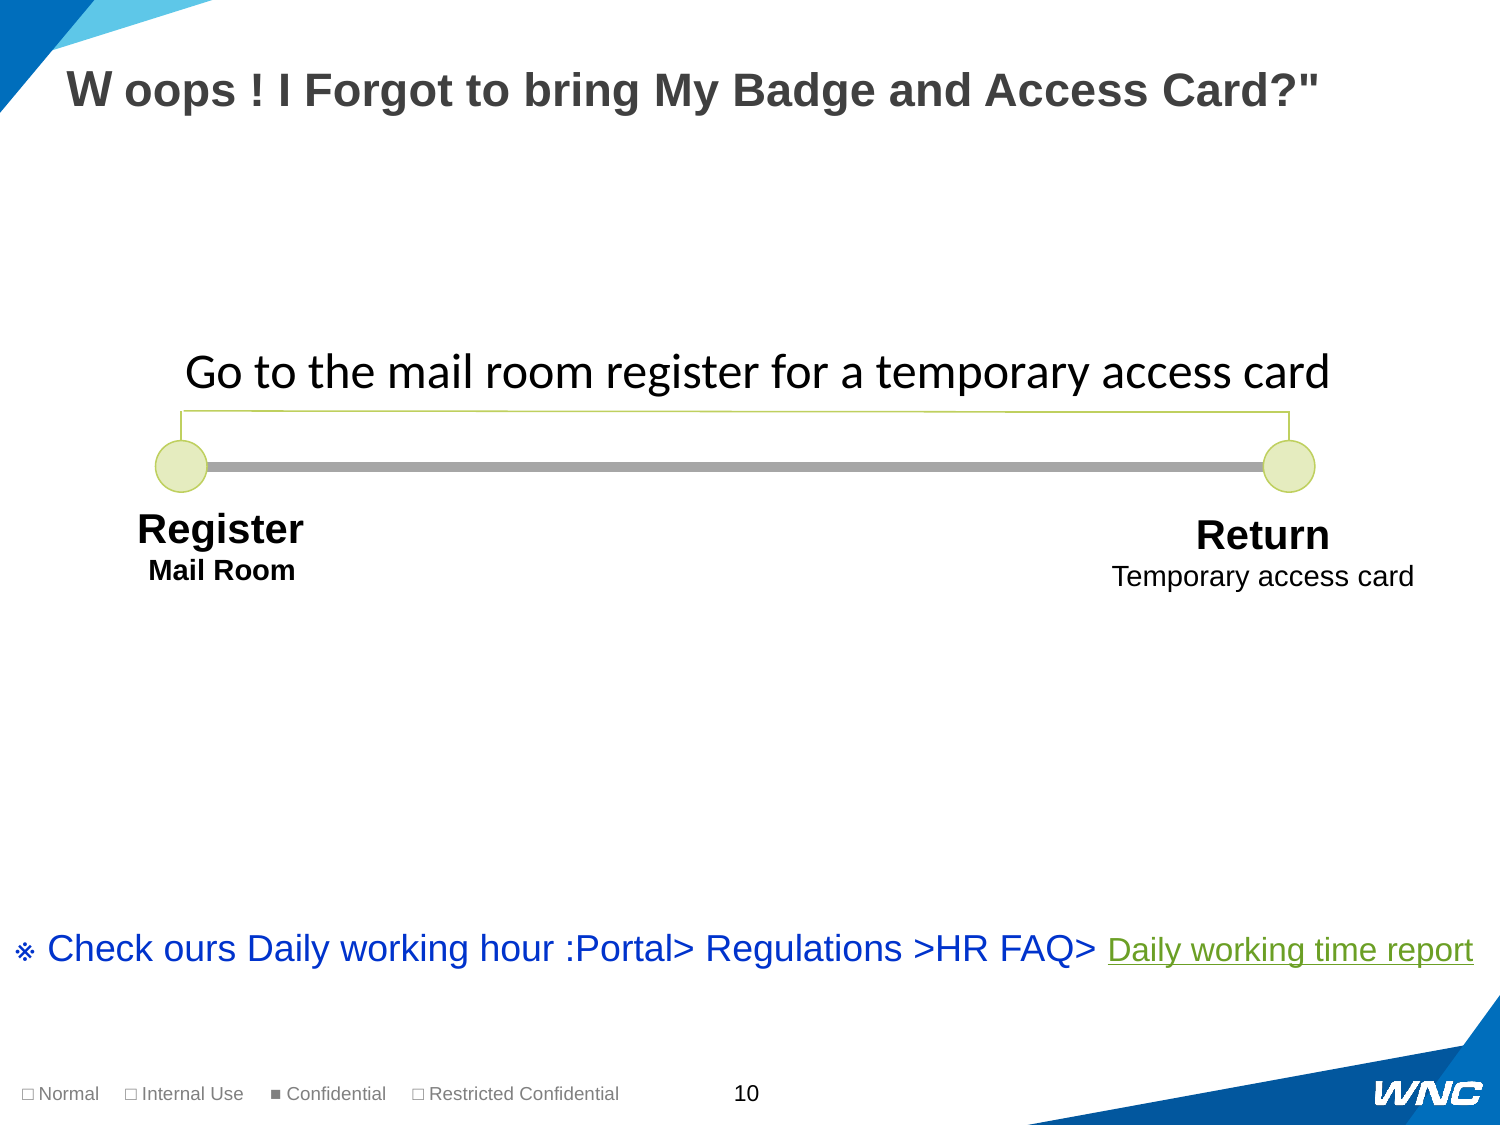

# Ｗoops ! I Forgot to bring My Badge and Access Card?"
Go to the mail room register for a temporary access card

Register
Mail Room

Return
Temporary access card

※ Check ours Daily working hour :Portal> Regulations >HR FAQ> Daily working time report